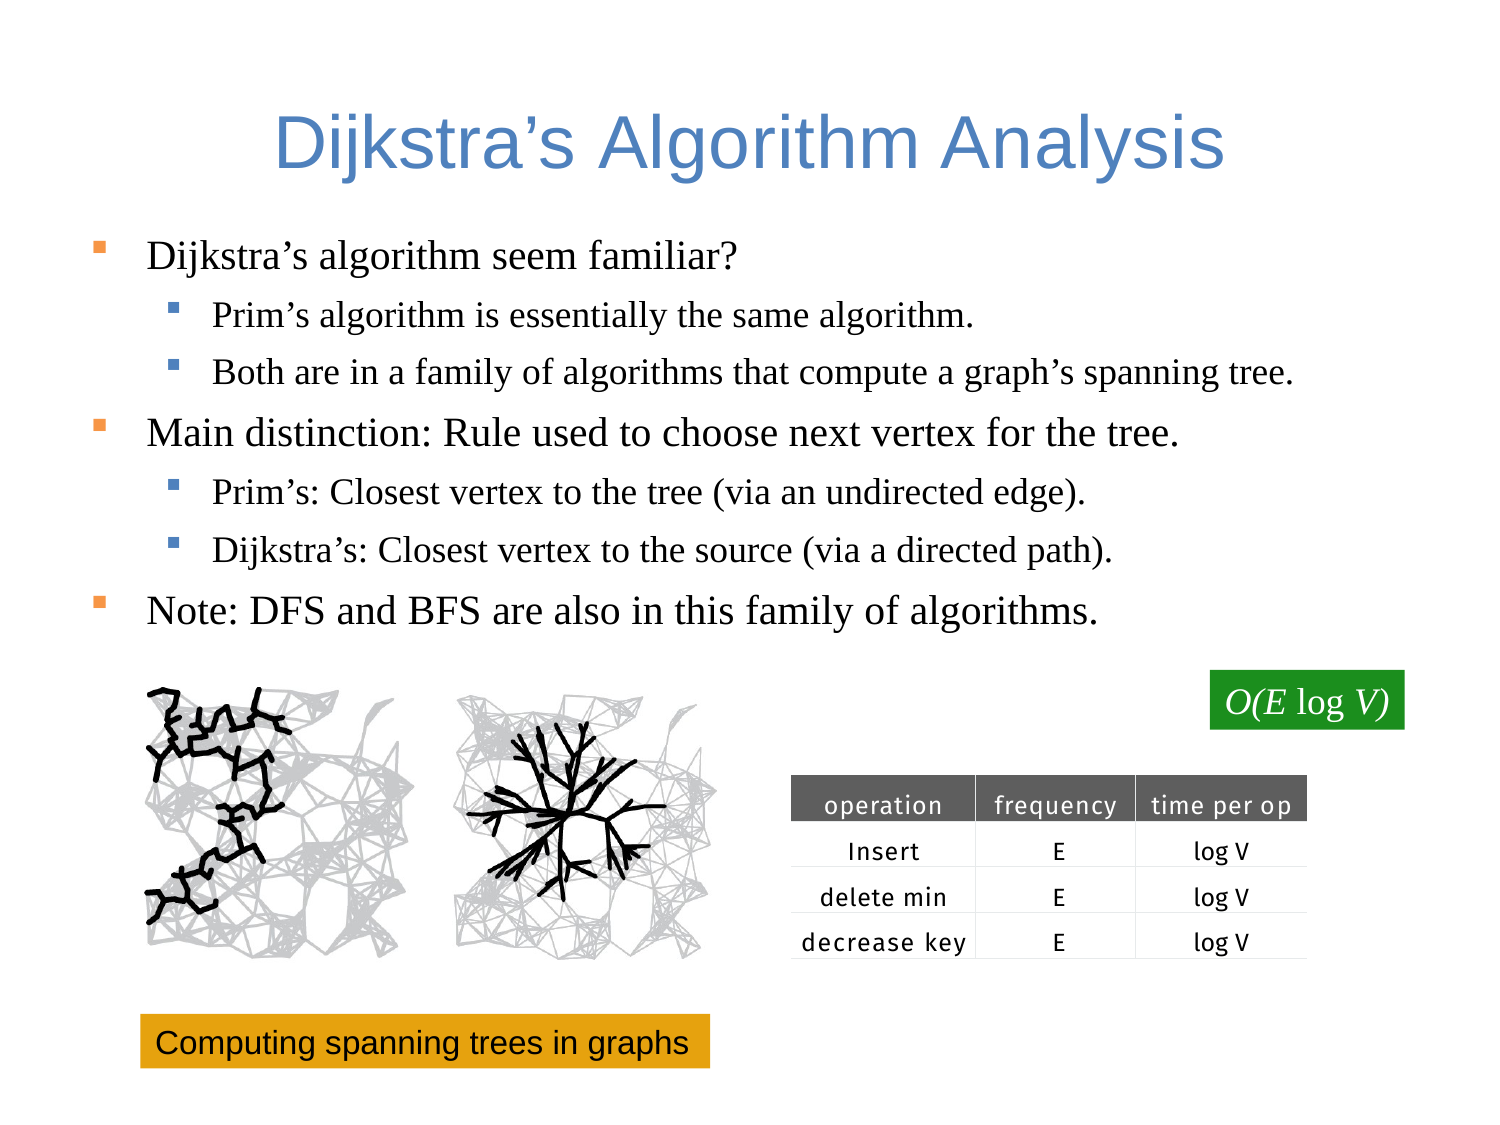

# Dijkstra’s Algorithm Analysis
Dijkstra’s algorithm seem familiar?
Prim’s algorithm is essentially the same algorithm.
Both are in a family of algorithms that compute a graph’s spanning tree.
Main distinction: Rule used to choose next vertex for the tree.
Prim’s: Closest vertex to the tree (via an undirected edge).
Dijkstra’s: Closest vertex to the source (via a directed path).
Note: DFS and BFS are also in this family of algorithms.

O(E log V)

| operation | frequency | time per op |
| --- | --- | --- |
| Insert | E | log V |
| delete min | E | log V |
| decrease key | E | log V |
Computing spanning trees in graphs